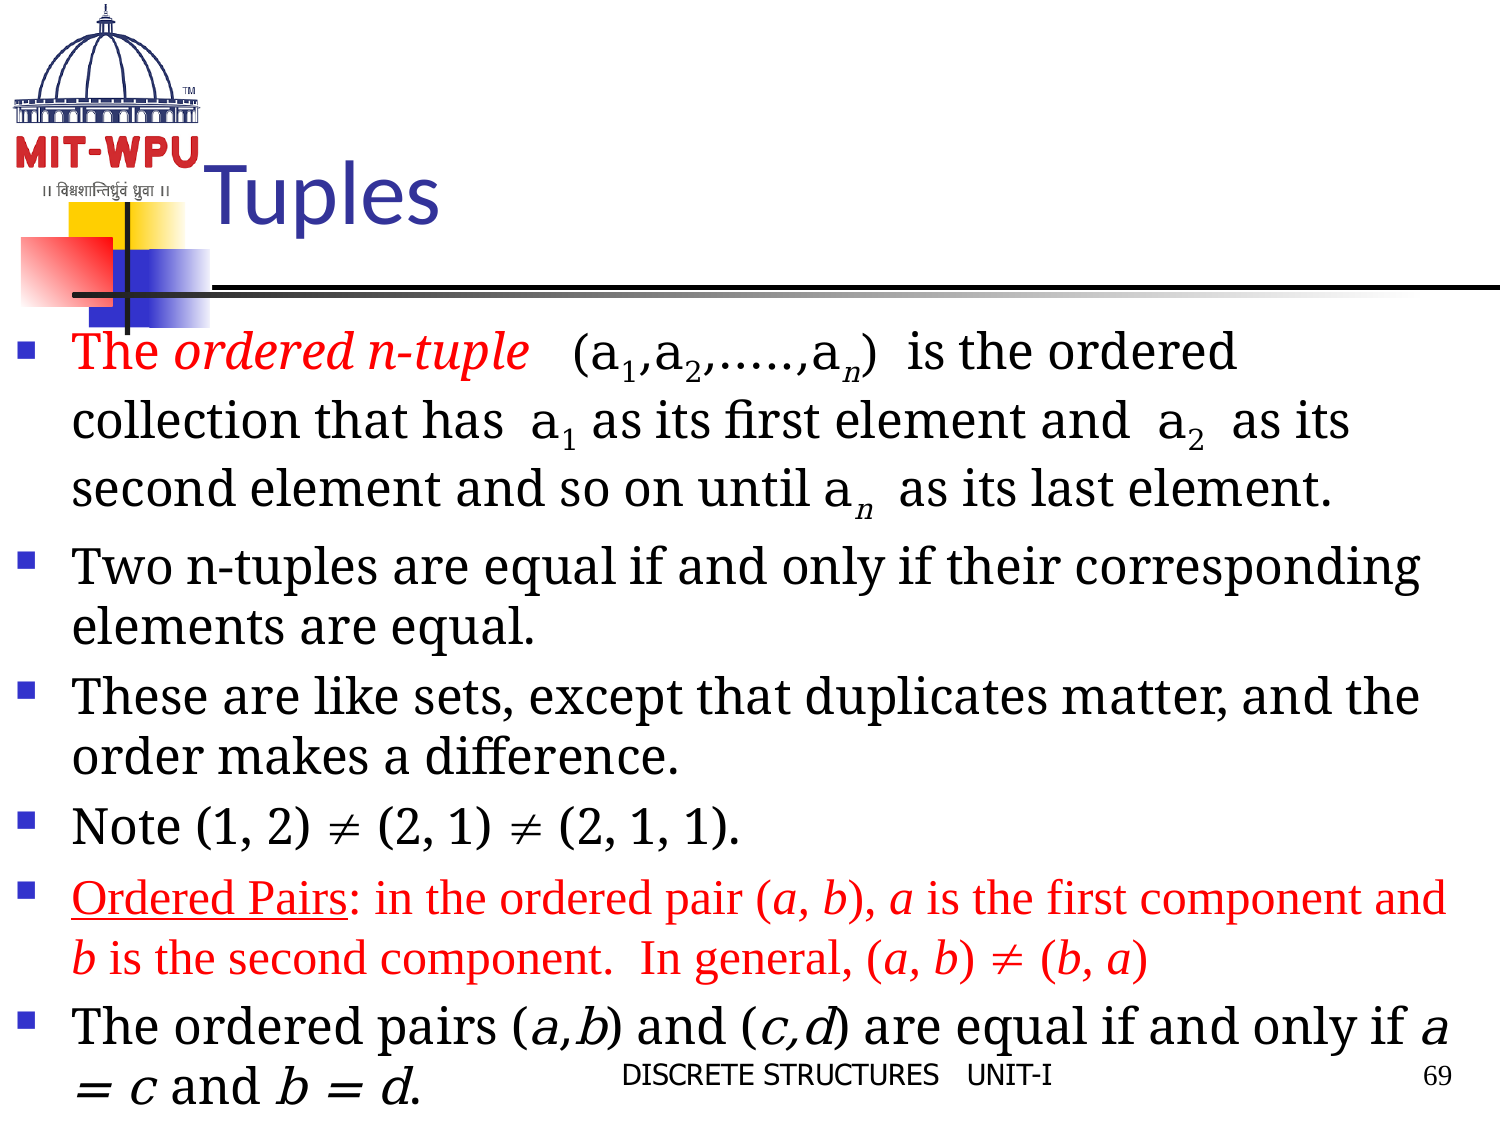

# Tuples
The ordered n-tuple   (a1,a2,…..,an)  is the ordered collection that has  a1 as its first element and  a2  as its second element and so on until an  as its last element.
Two n-tuples are equal if and only if their corresponding elements are equal.
These are like sets, except that duplicates matter, and the order makes a difference.
Note (1, 2) ≠ (2, 1) ≠ (2, 1, 1).
Ordered Pairs: in the ordered pair (a, b), a is the first component and b is the second component.  In general, (a, b) ≠ (b, a)
The ordered pairs (a,b) and (c,d) are equal if and only if a = c and b = d.

DISCRETE STRUCTURES   UNIT-I
69